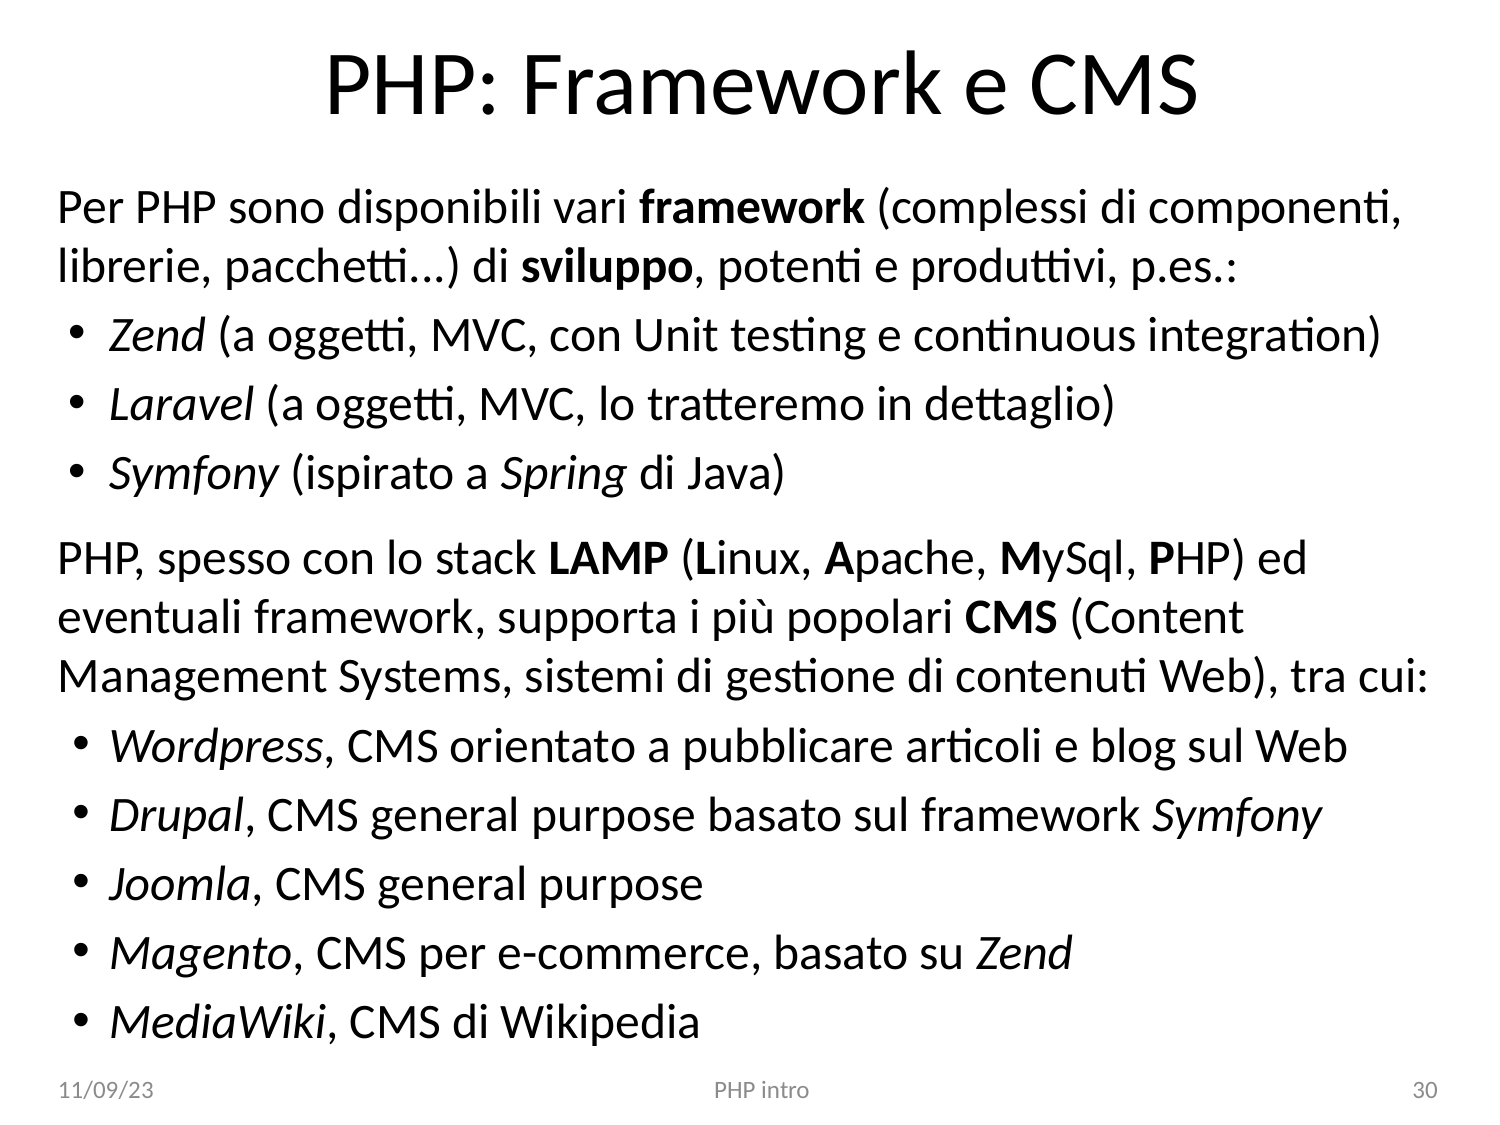

# PHP: Framework e CMS
Per PHP sono disponibili vari framework (complessi di componenti, librerie, pacchetti...) di sviluppo, potenti e produttivi, p.es.:
Zend (a oggetti, MVC, con Unit testing e continuous integration)
Laravel (a oggetti, MVC, lo tratteremo in dettaglio)
Symfony (ispirato a Spring di Java)
PHP, spesso con lo stack LAMP (Linux, Apache, MySql, PHP) ed eventuali framework, supporta i più popolari CMS (Content Management Systems, sistemi di gestione di contenuti Web), tra cui:
Wordpress, CMS orientato a pubblicare articoli e blog sul Web
Drupal, CMS general purpose basato sul framework Symfony
Joomla, CMS general purpose
Magento, CMS per e-commerce, basato su Zend
MediaWiki, CMS di Wikipedia
11/09/23
PHP intro
30